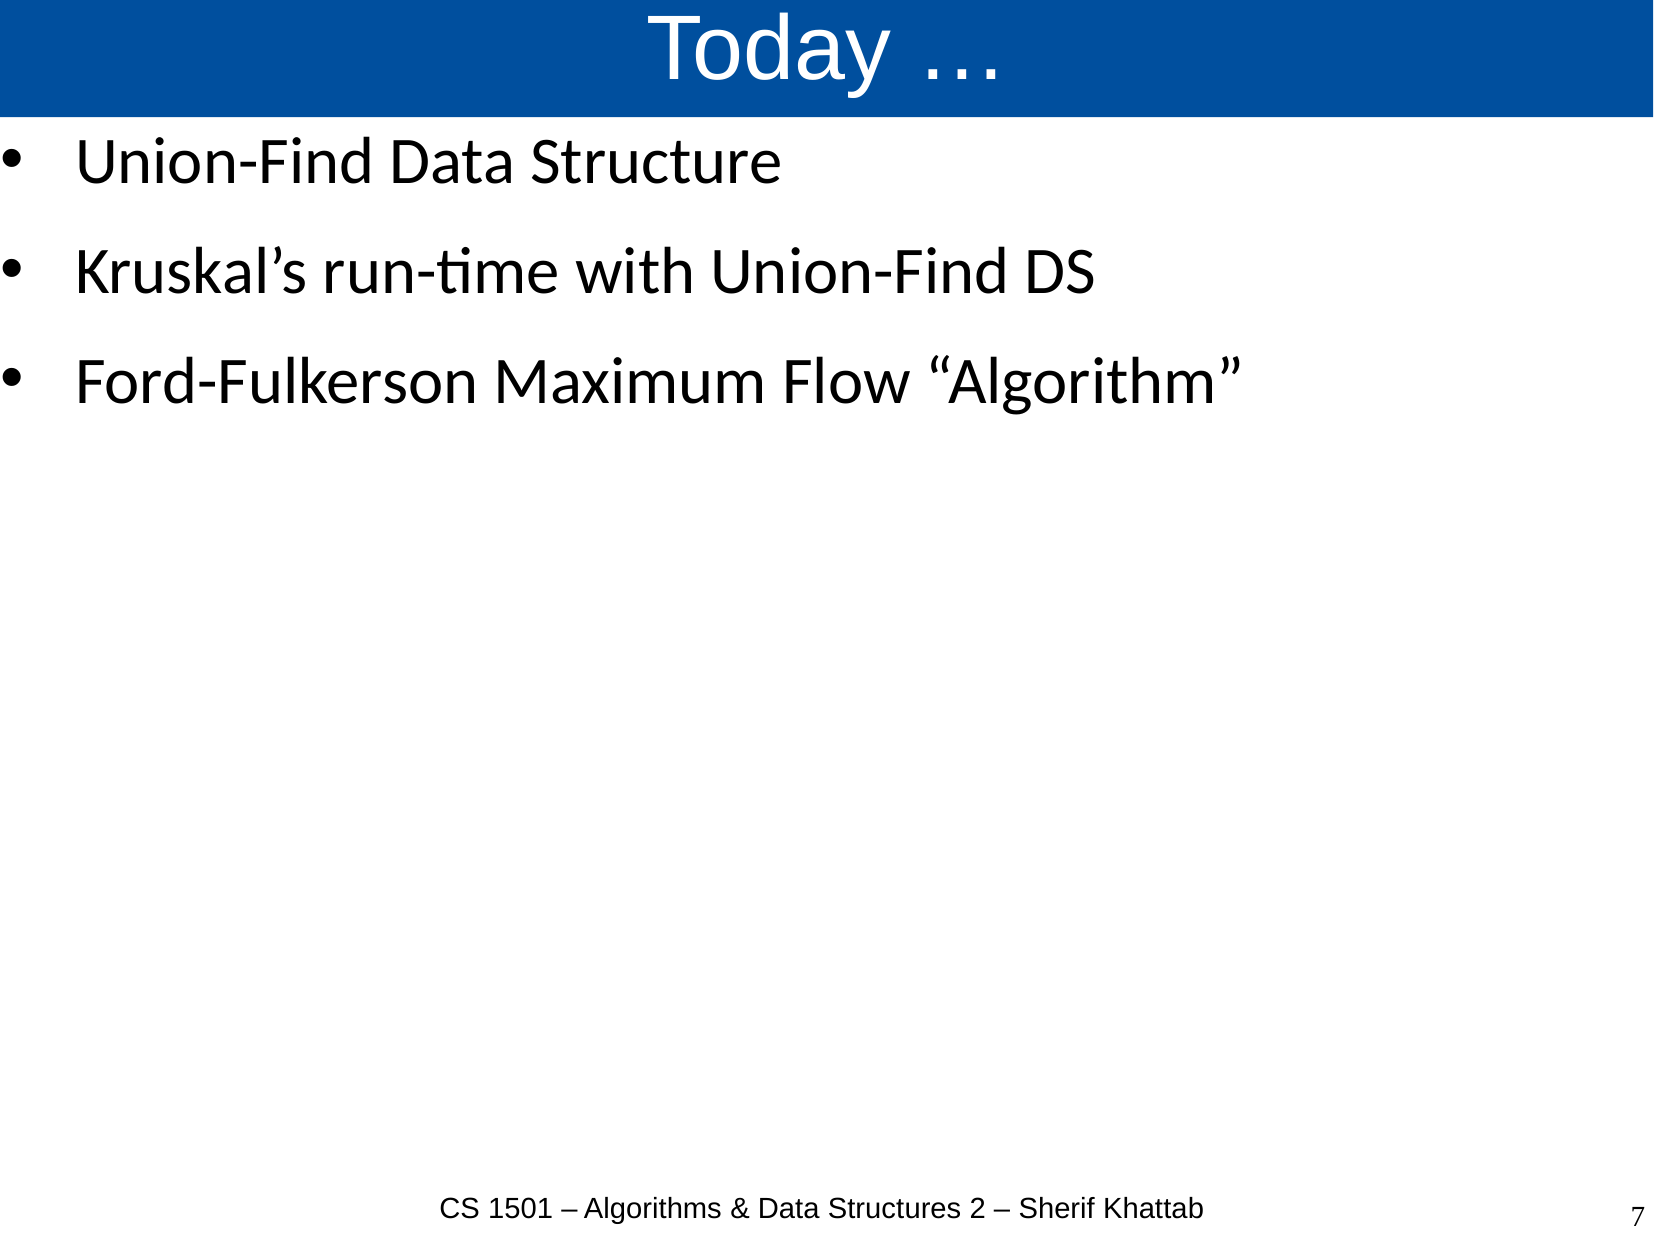

# Today …
Union-Find Data Structure
Kruskal’s run-time with Union-Find DS
Ford-Fulkerson Maximum Flow “Algorithm”

CS 1501 – Algorithms & Data Structures 2 – Sherif Khattab
7